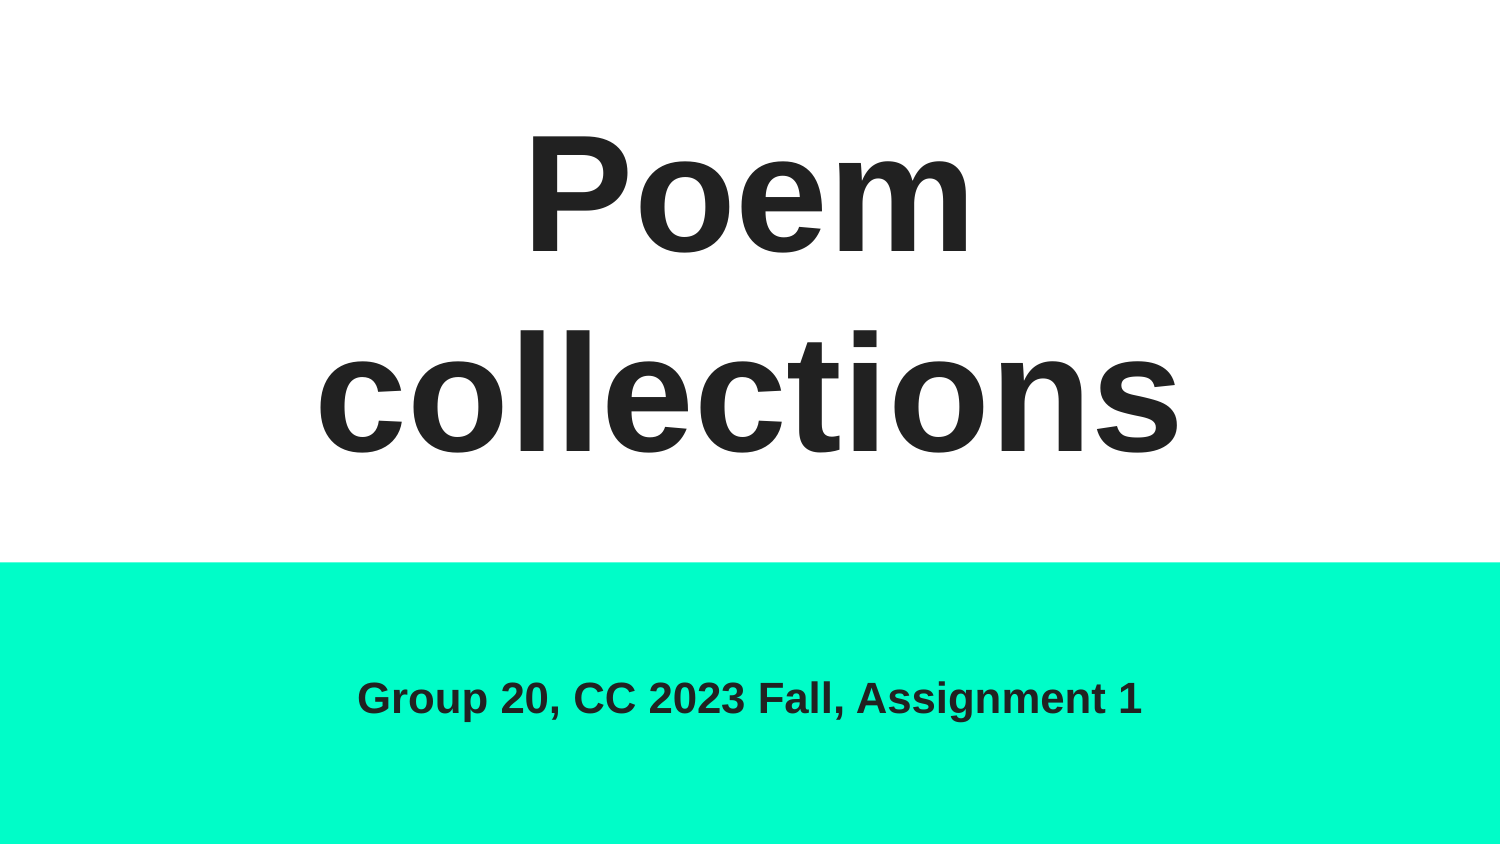

# Poem collections
Group 20, CC 2023 Fall, Assignment 1